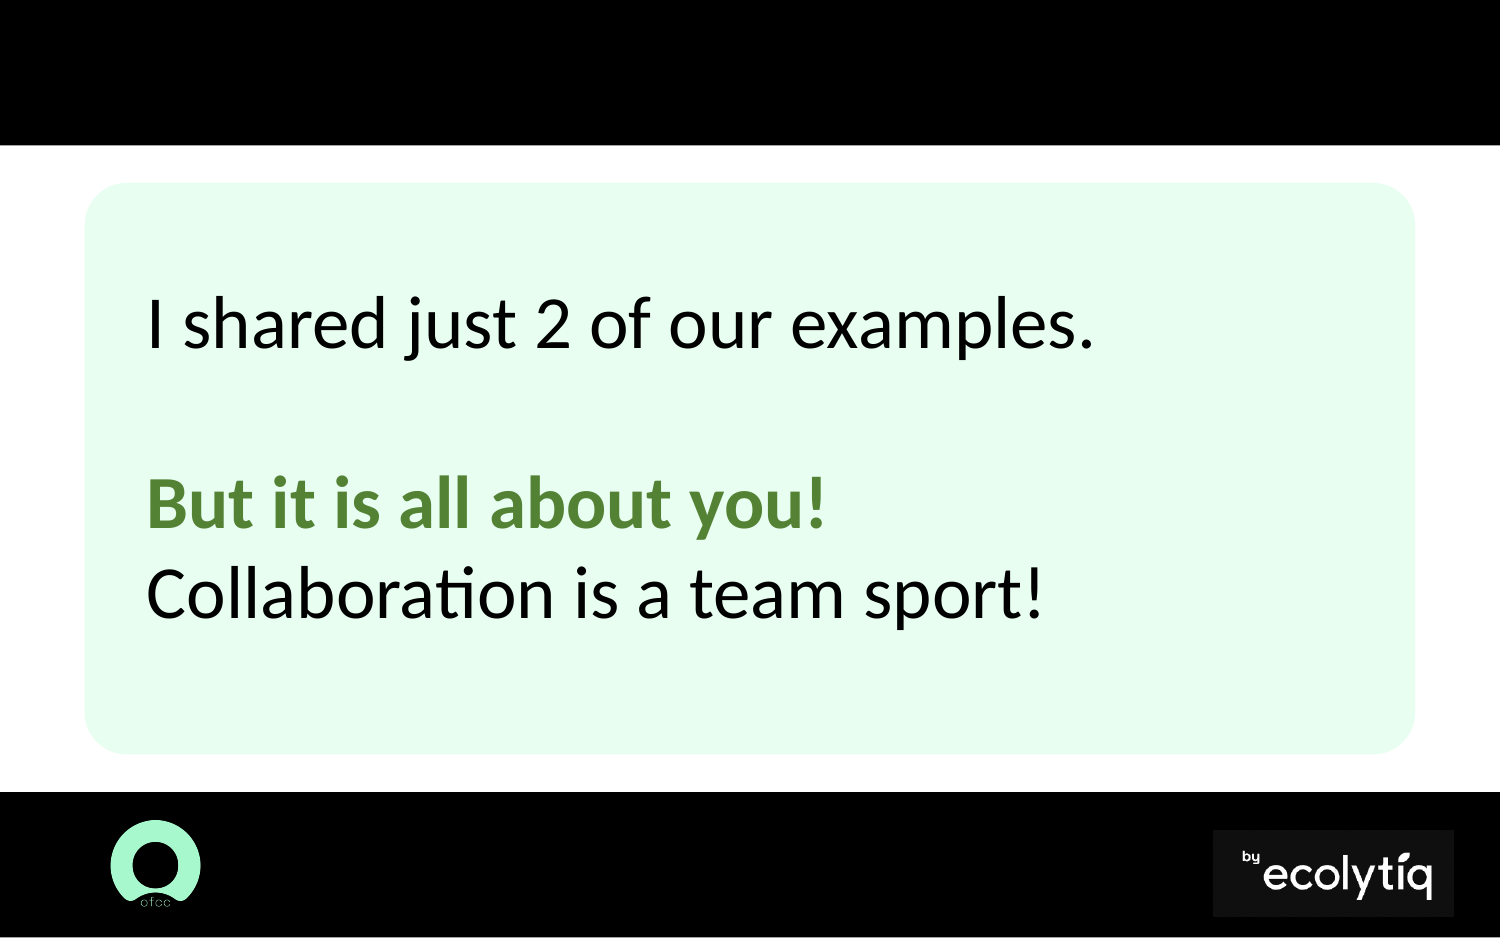

I shared just 2 of our examples.

But it is all about you!
Collaboration is a team sport!